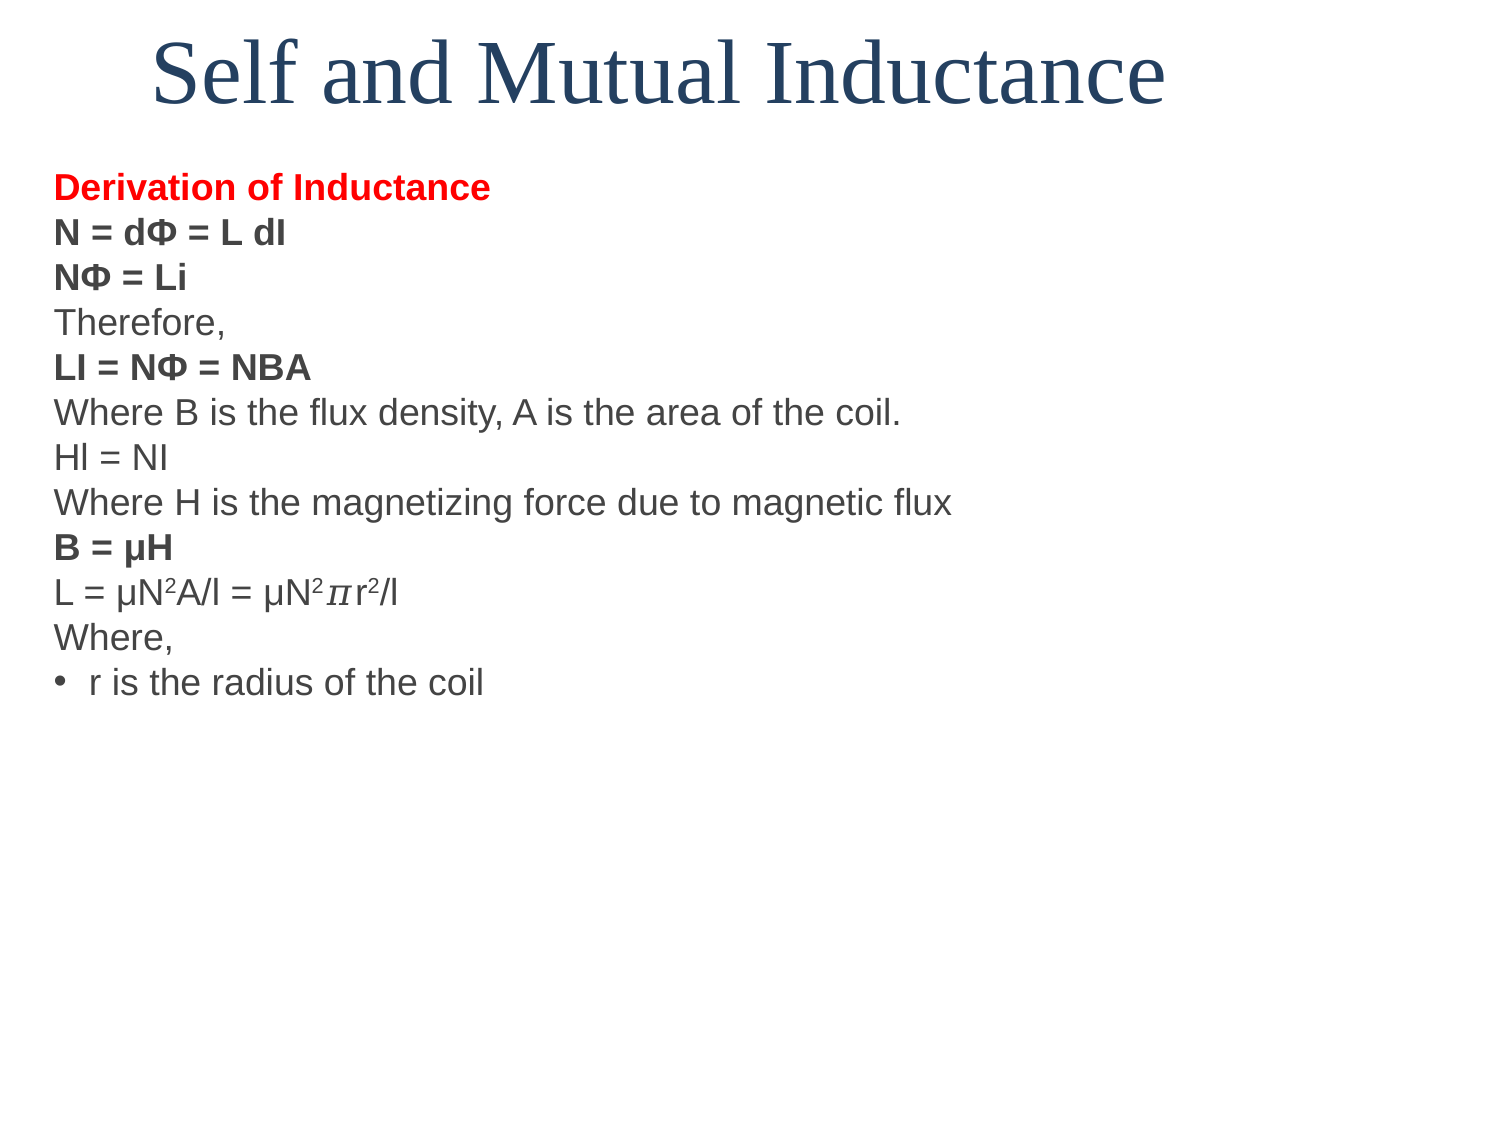

# Self and Mutual Inductance
Derivation of Inductance
N = dΦ = L dI
NΦ = Li
Therefore,
LI = NΦ = NBA
Where B is the flux density, A is the area of the coil.
Hl = NI
Where H is the magnetizing force due to magnetic flux
B = μH
L = μN2A/l = μN2𝜋r2/l
Where,
r is the radius of the coil